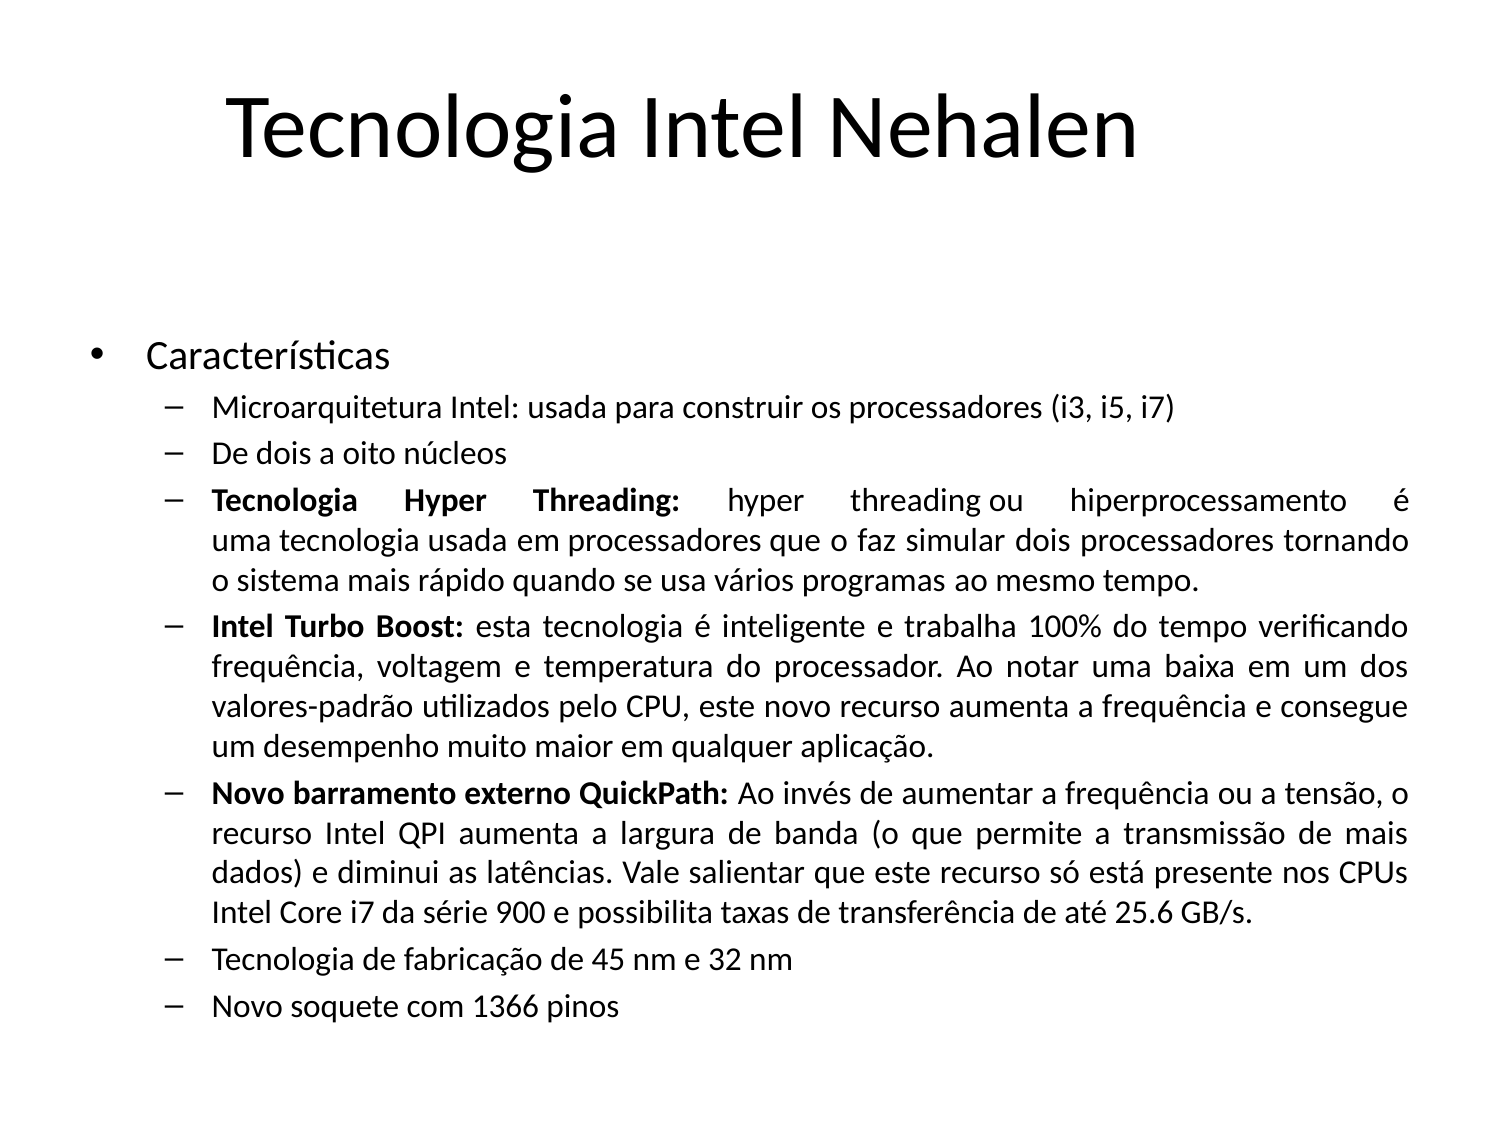

Tecnologia Intel Nehalen

Características
Microarquitetura Intel: usada para construir os processadores (i3, i5, i7)
De dois a oito núcleos
Tecnologia Hyper Threading: hyper threading ou hiperprocessamento é uma tecnologia usada em processadores que o faz simular dois processadores tornando o sistema mais rápido quando se usa vários programas ao mesmo tempo.
Intel Turbo Boost: esta tecnologia é inteligente e trabalha 100% do tempo verificando frequência, voltagem e temperatura do processador. Ao notar uma baixa em um dos valores-padrão utilizados pelo CPU, este novo recurso aumenta a frequência e consegue um desempenho muito maior em qualquer aplicação.
Novo barramento externo QuickPath: Ao invés de aumentar a frequência ou a tensão, o recurso Intel QPI aumenta a largura de banda (o que permite a transmissão de mais dados) e diminui as latências. Vale salientar que este recurso só está presente nos CPUs Intel Core i7 da série 900 e possibilita taxas de transferência de até 25.6 GB/s.
Tecnologia de fabricação de 45 nm e 32 nm
Novo soquete com 1366 pinos